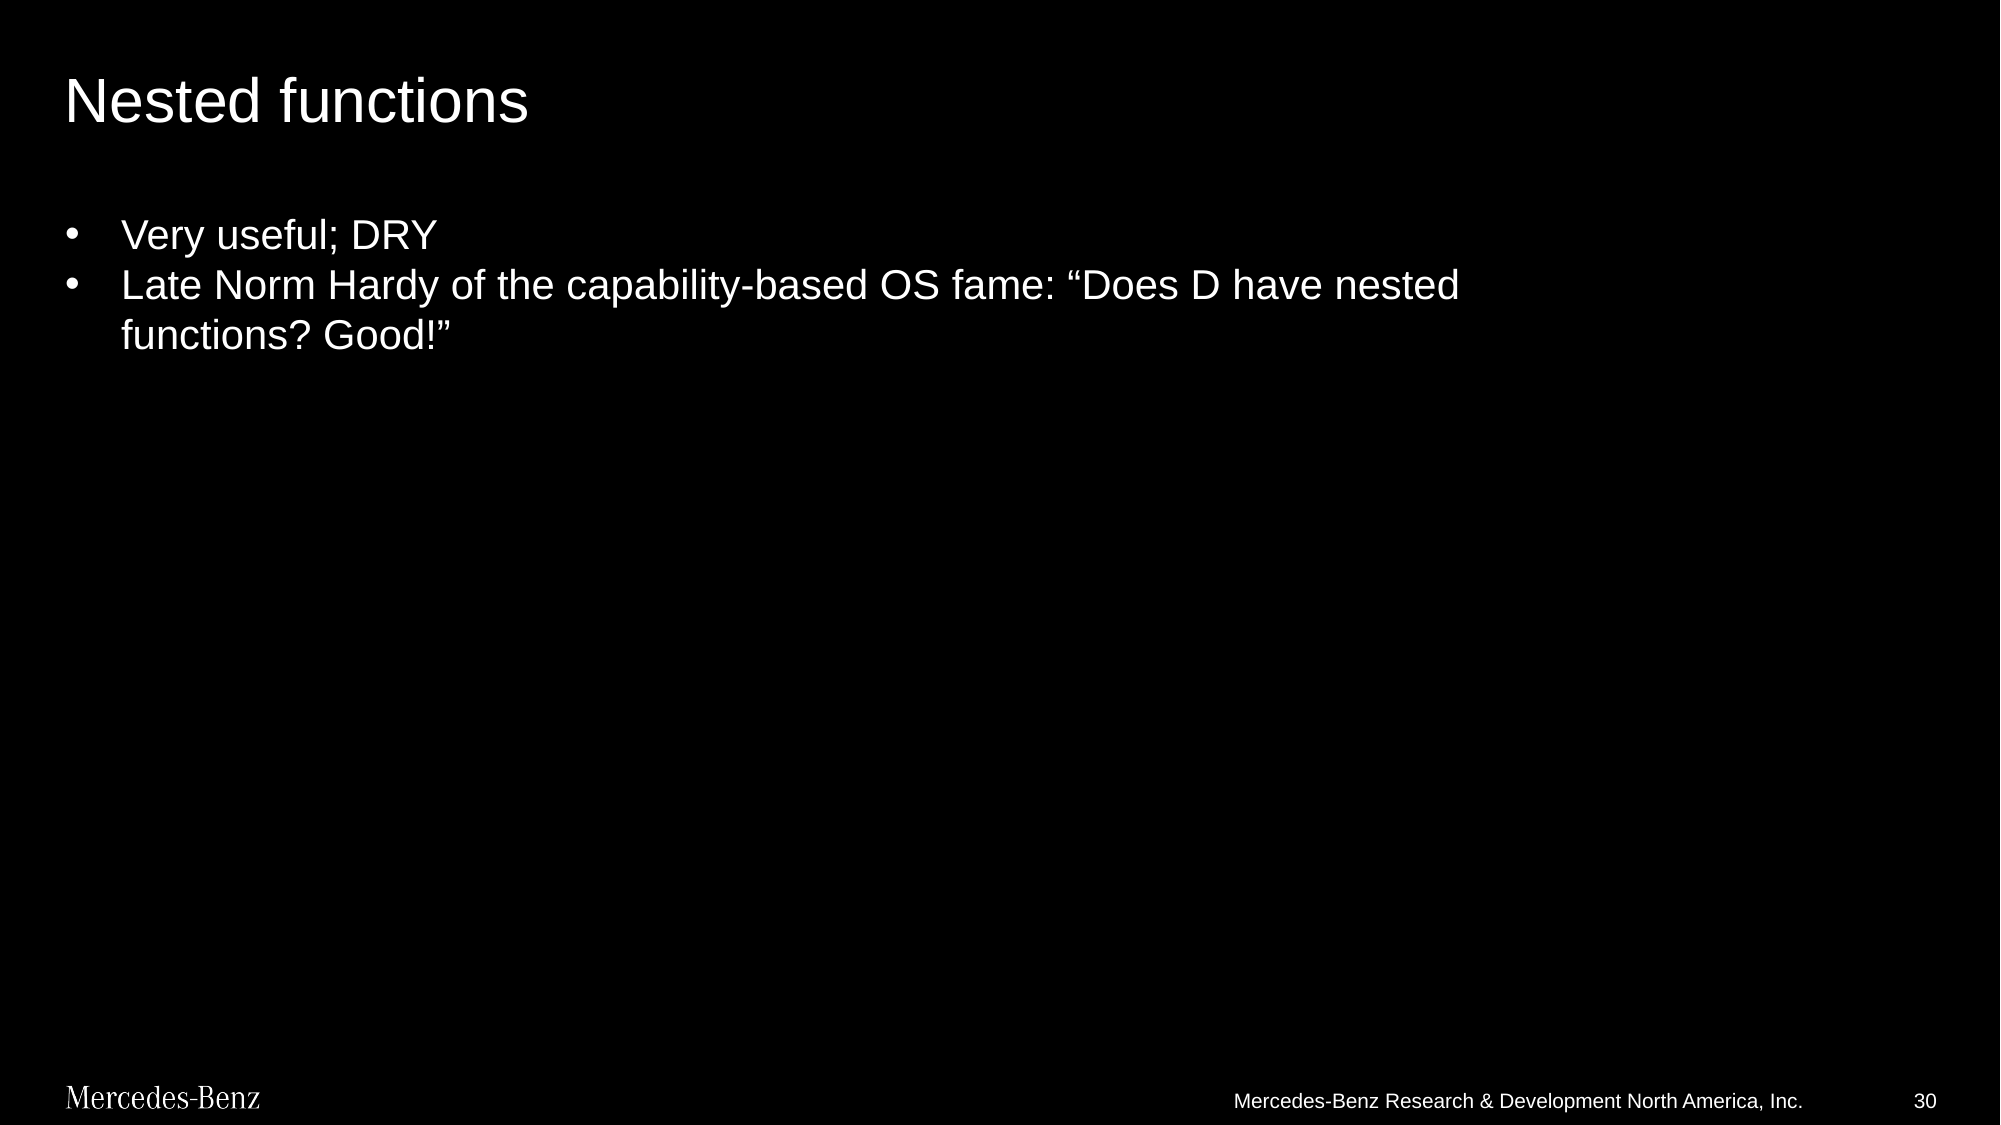

# Nested functions
Very useful; DRY
Late Norm Hardy of the capability-based OS fame: “Does D have nested functions? Good!”

Mercedes-Benz Research & Development North America, Inc.
30